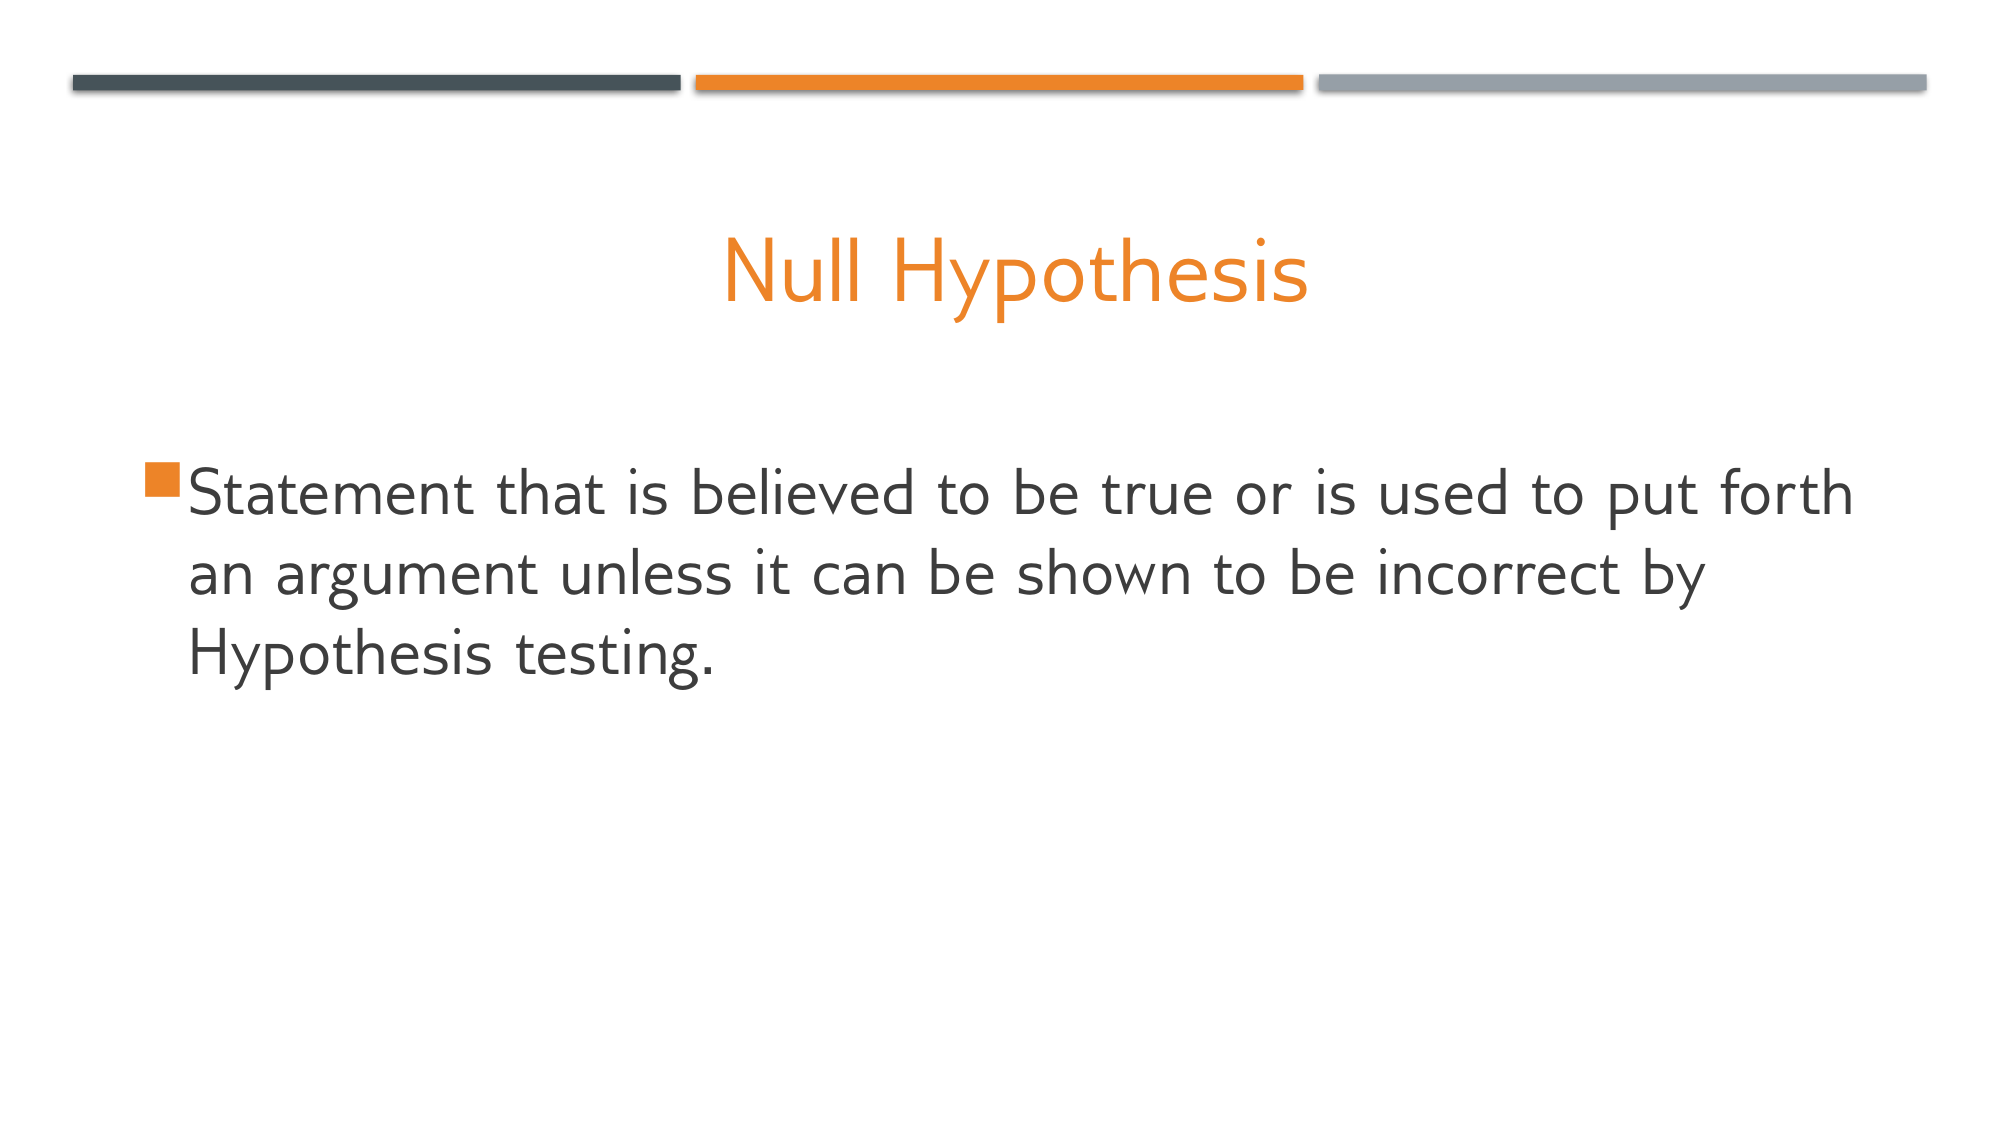

Null Hypothesis
Statement that is believed to be true or is used to put forth an argument unless it can be shown to be incorrect by Hypothesis testing.